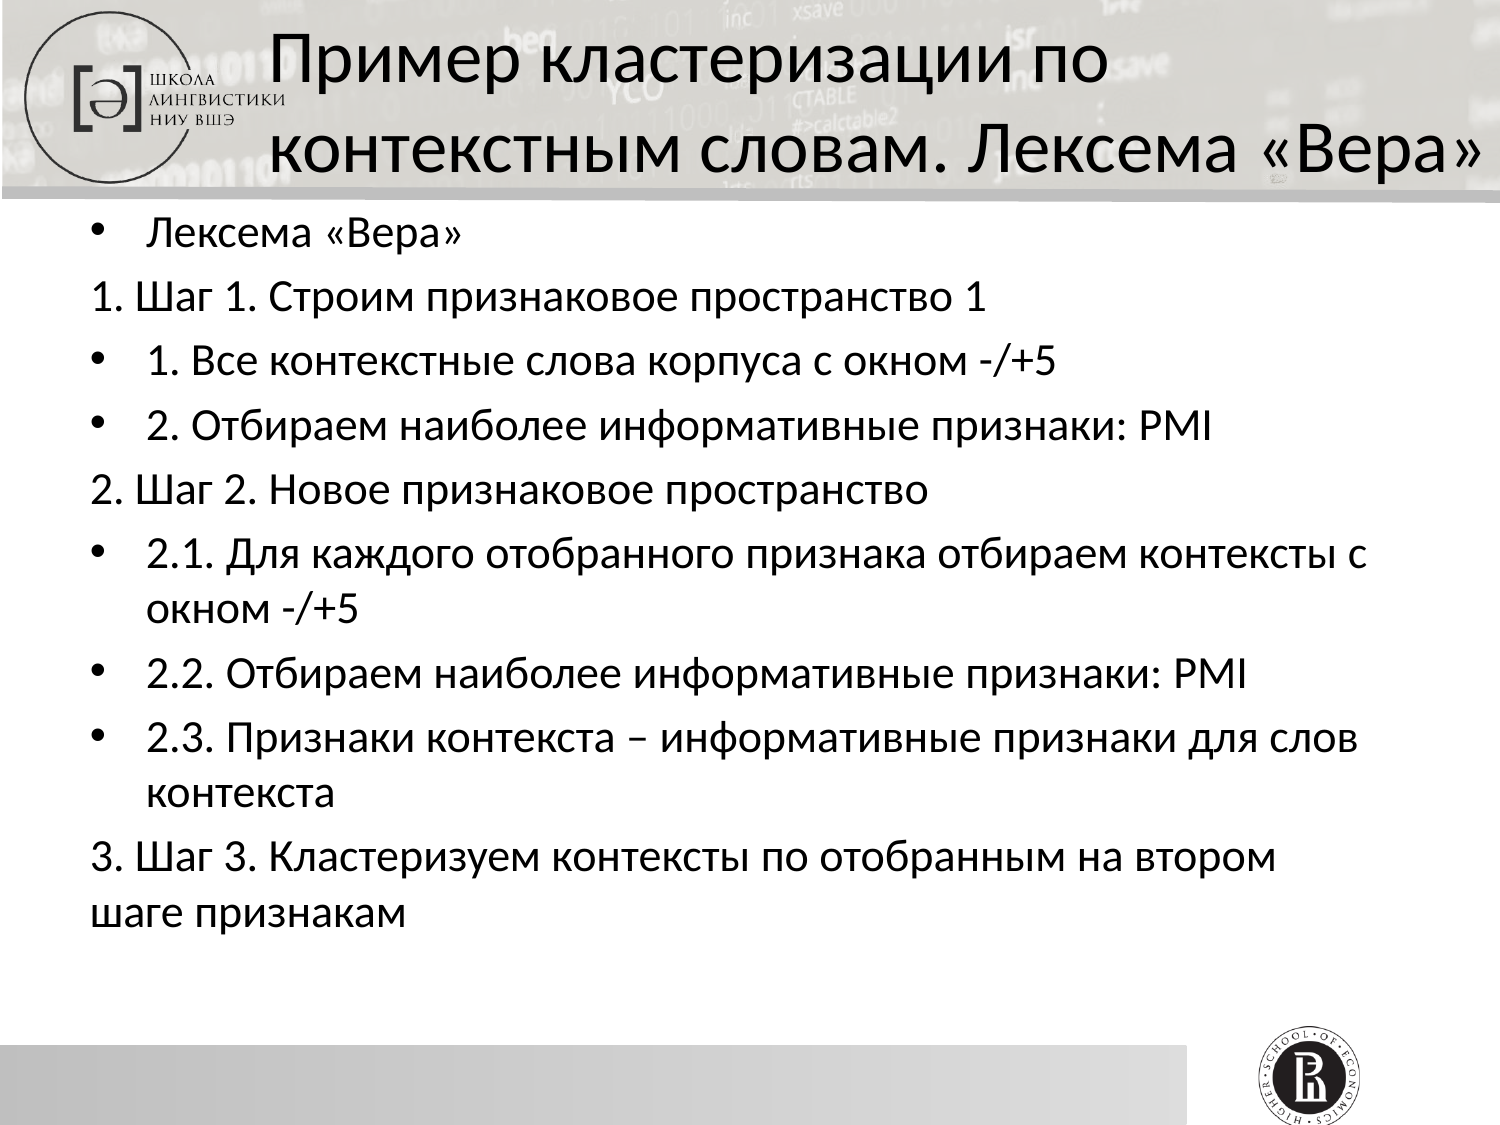

Пример кластеризации по контекстным словам. Лексема «Вера»
Лексема «Вера»
1. Шаг 1. Строим признаковое пространство 1
1. Все контекстные слова корпуса с окном -/+5
2. Отбираем наиболее информативные признаки: PMI
2. Шаг 2. Новое признаковое пространство
2.1. Для каждого отобранного признака отбираем контексты с окном -/+5
2.2. Отбираем наиболее информативные признаки: PMI
2.3. Признаки контекста – информативные признаки для слов контекста
3. Шаг 3. Кластеризуем контексты по отобранным на втором шаге признакам
74
74